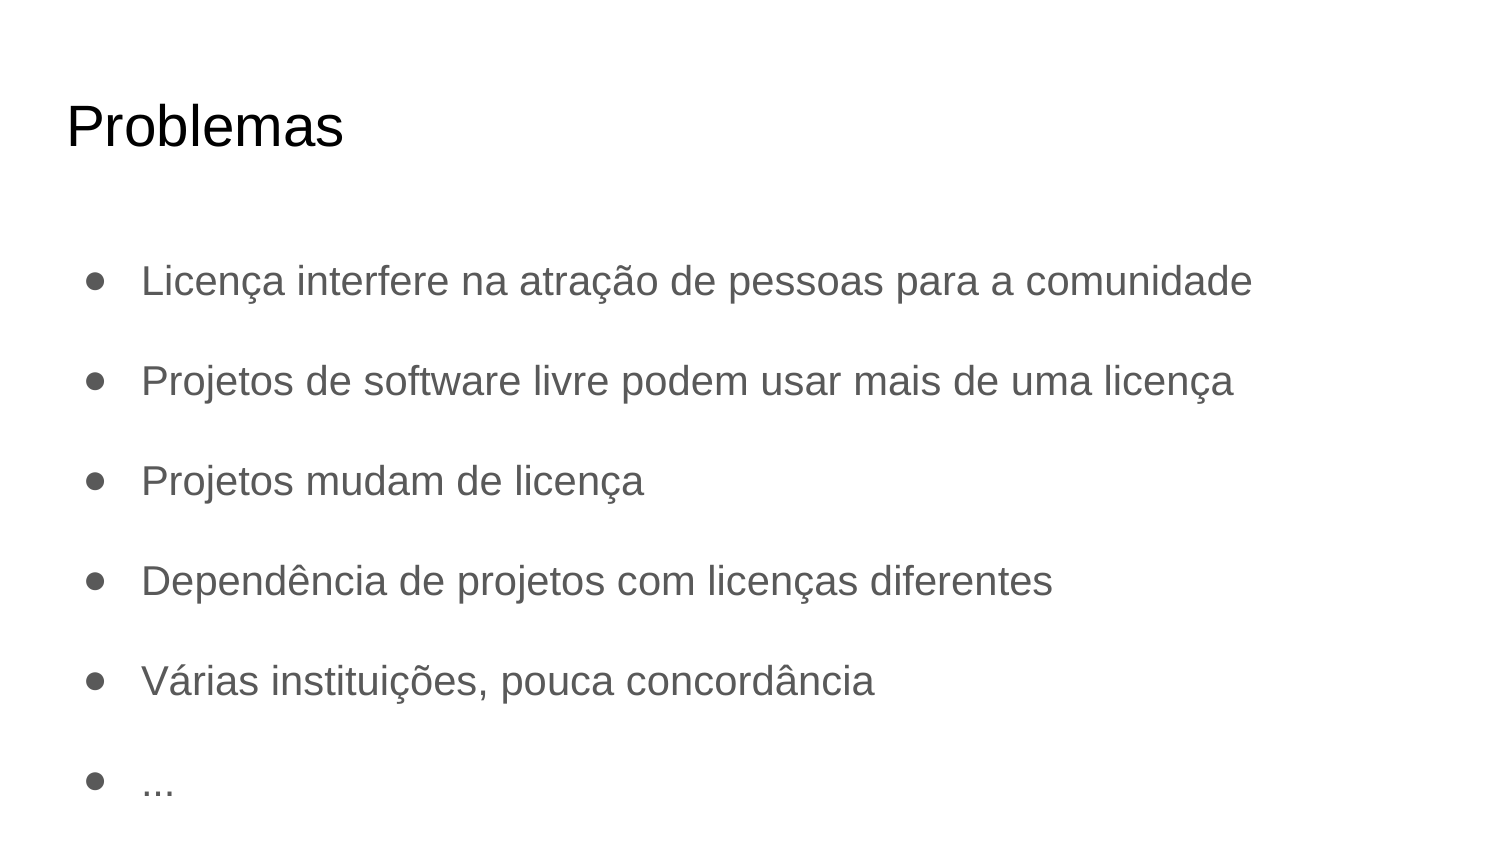

# Problemas
Licença interfere na atração de pessoas para a comunidade
Projetos de software livre podem usar mais de uma licença
Projetos mudam de licença
Dependência de projetos com licenças diferentes
Várias instituições, pouca concordância
...